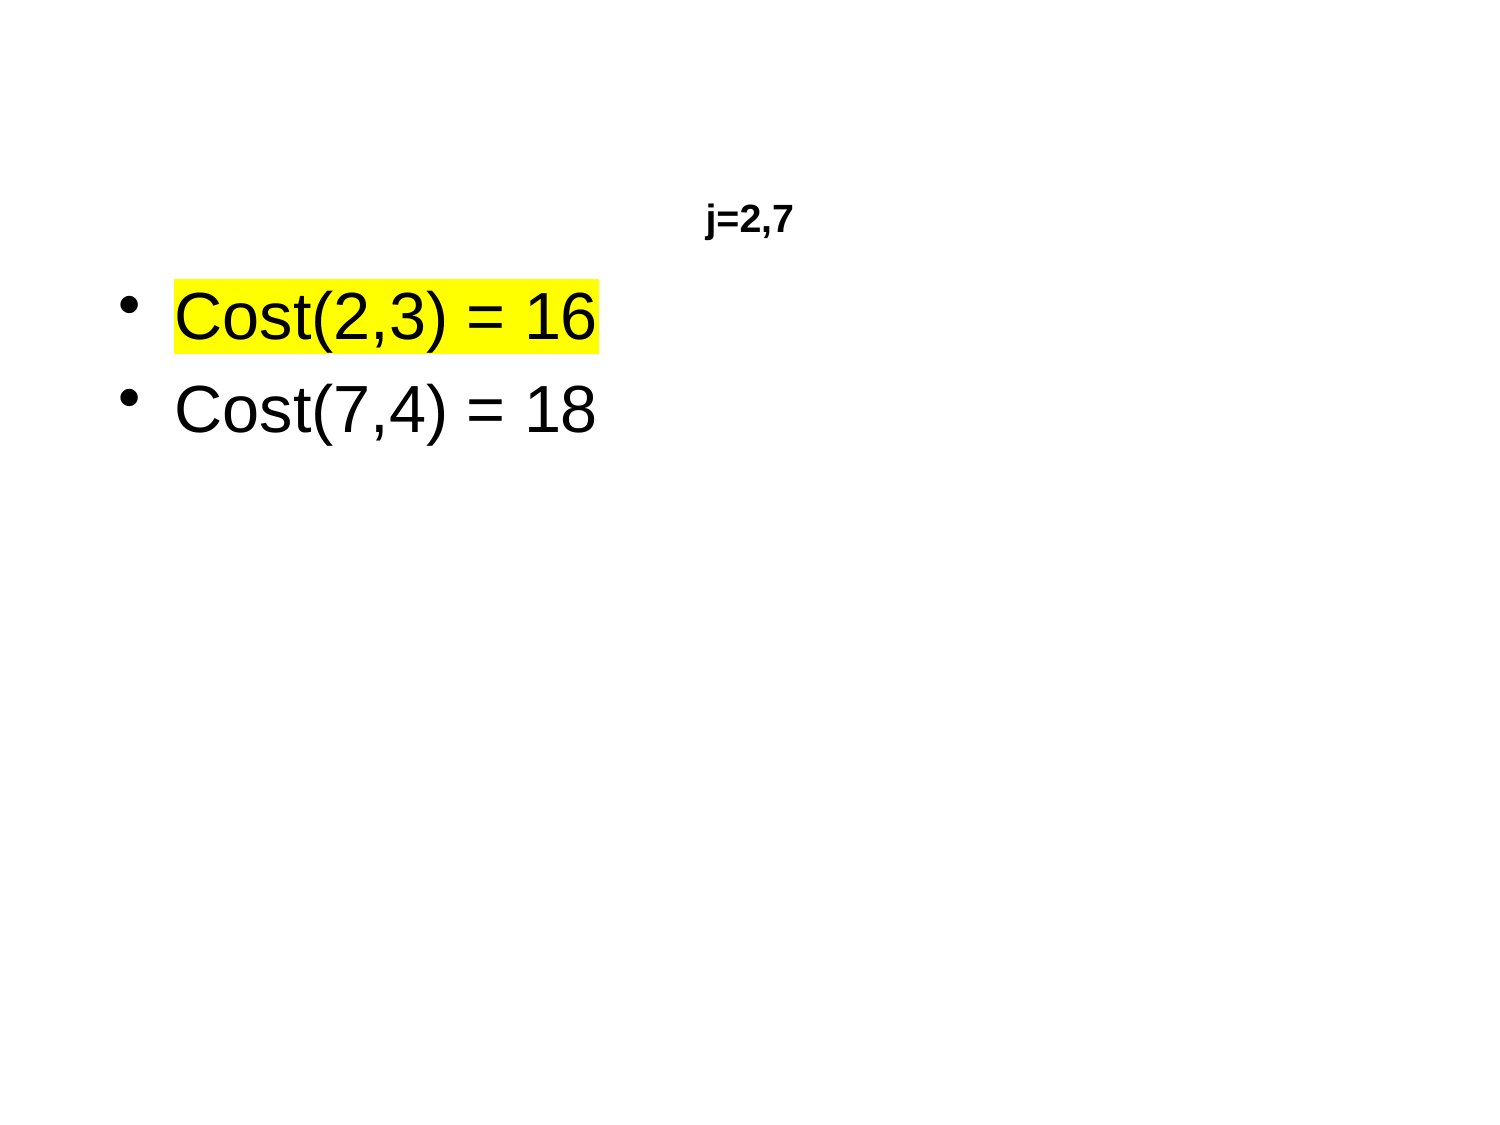

# j=2,7
Cost(2,3) = 16
Cost(7,4) = 18